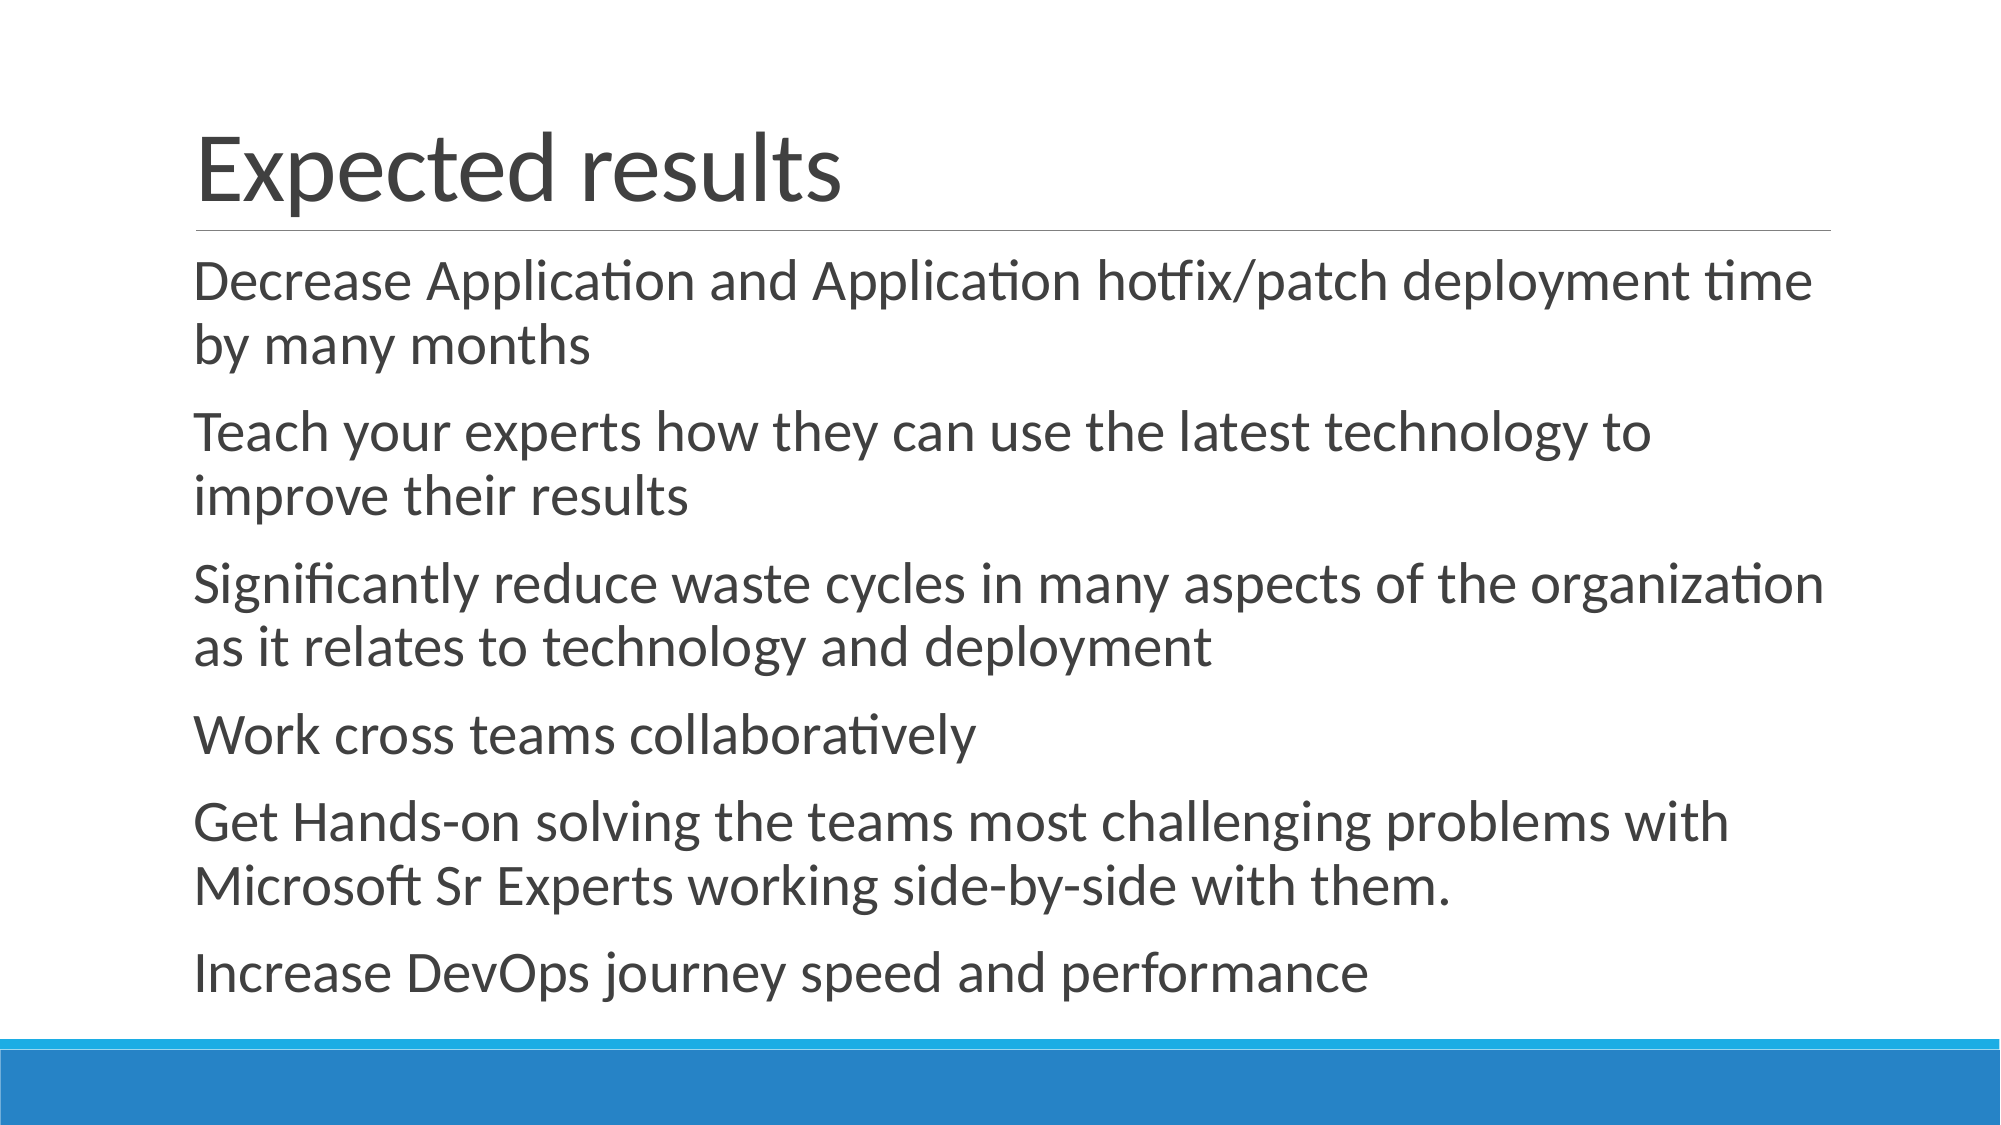

# Expected results
Decrease Application and Application hotfix/patch deployment time by many months
Teach your experts how they can use the latest technology to improve their results
Significantly reduce waste cycles in many aspects of the organization as it relates to technology and deployment
Work cross teams collaboratively
Get Hands-on solving the teams most challenging problems with Microsoft Sr Experts working side-by-side with them.
Increase DevOps journey speed and performance